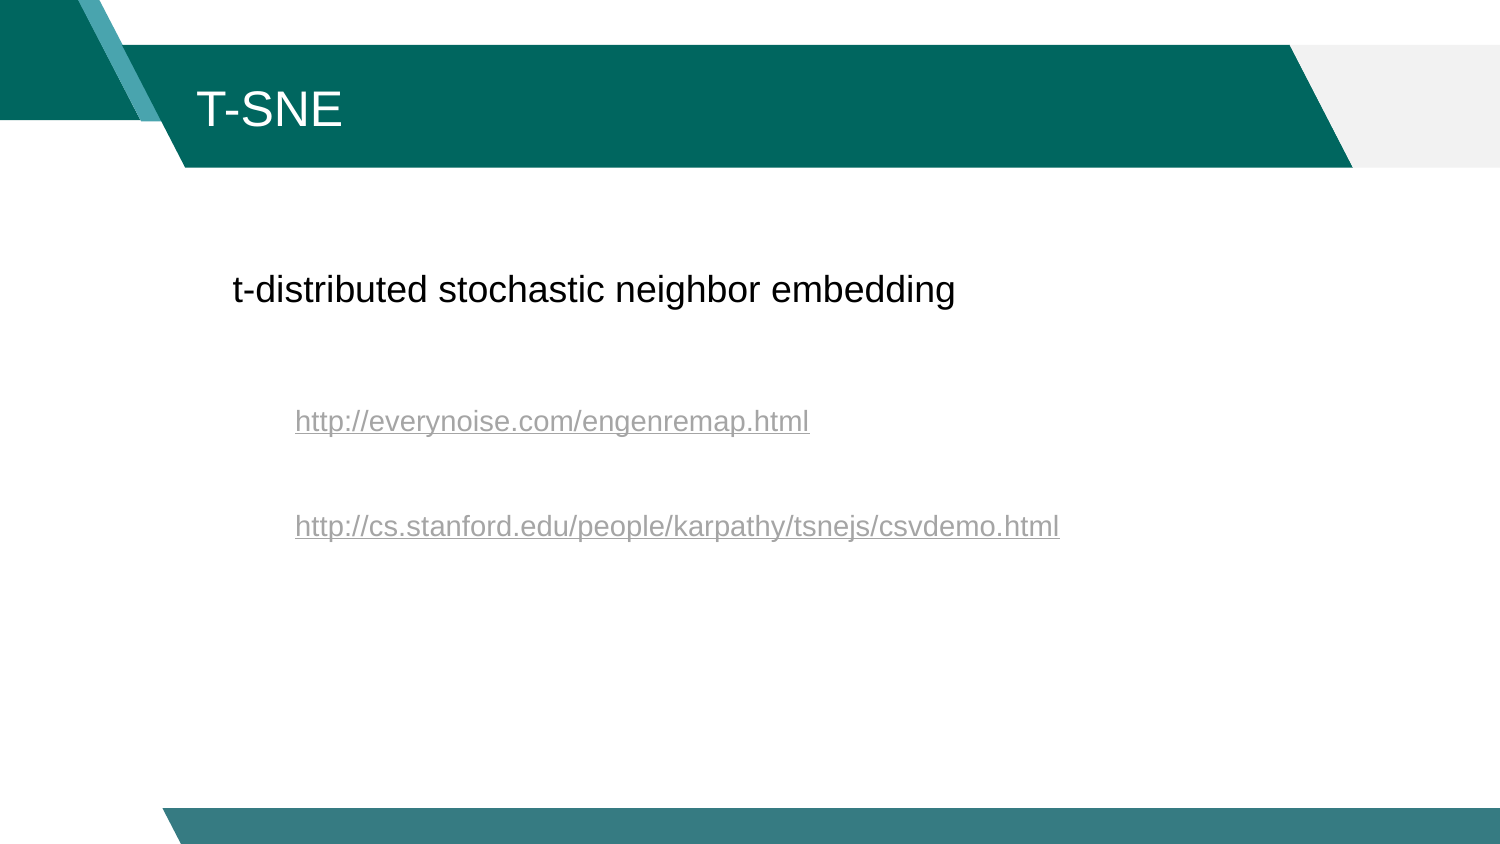

# T-SNE

t-distributed stochastic neighbor embedding
http://everynoise.com/engenremap.html

http://cs.stanford.edu/people/karpathy/tsnejs/csvdemo.html